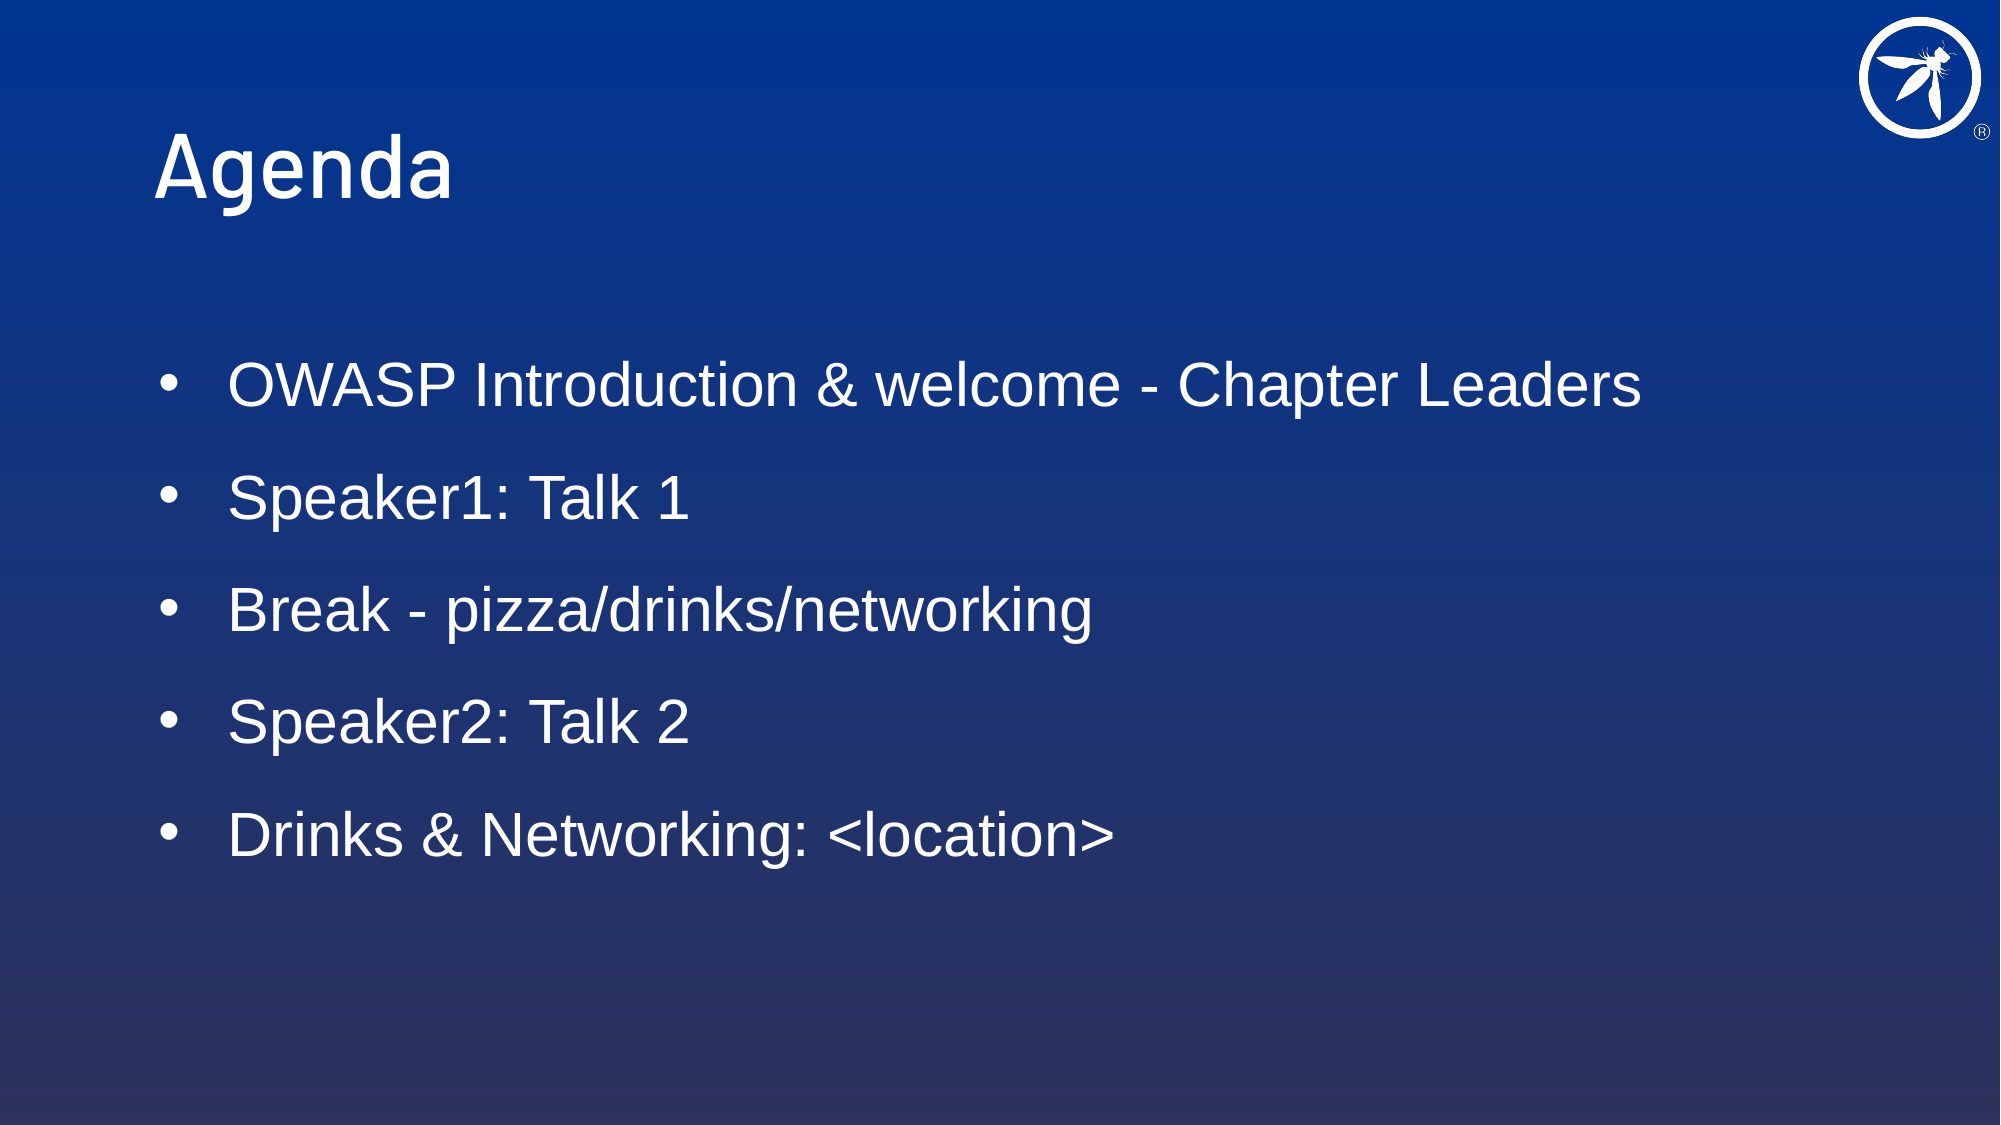

# Agenda
OWASP Introduction & welcome - Chapter Leaders
Speaker1: Talk 1
Break - pizza/drinks/networking
Speaker2: Talk 2
Drinks & Networking: <location>